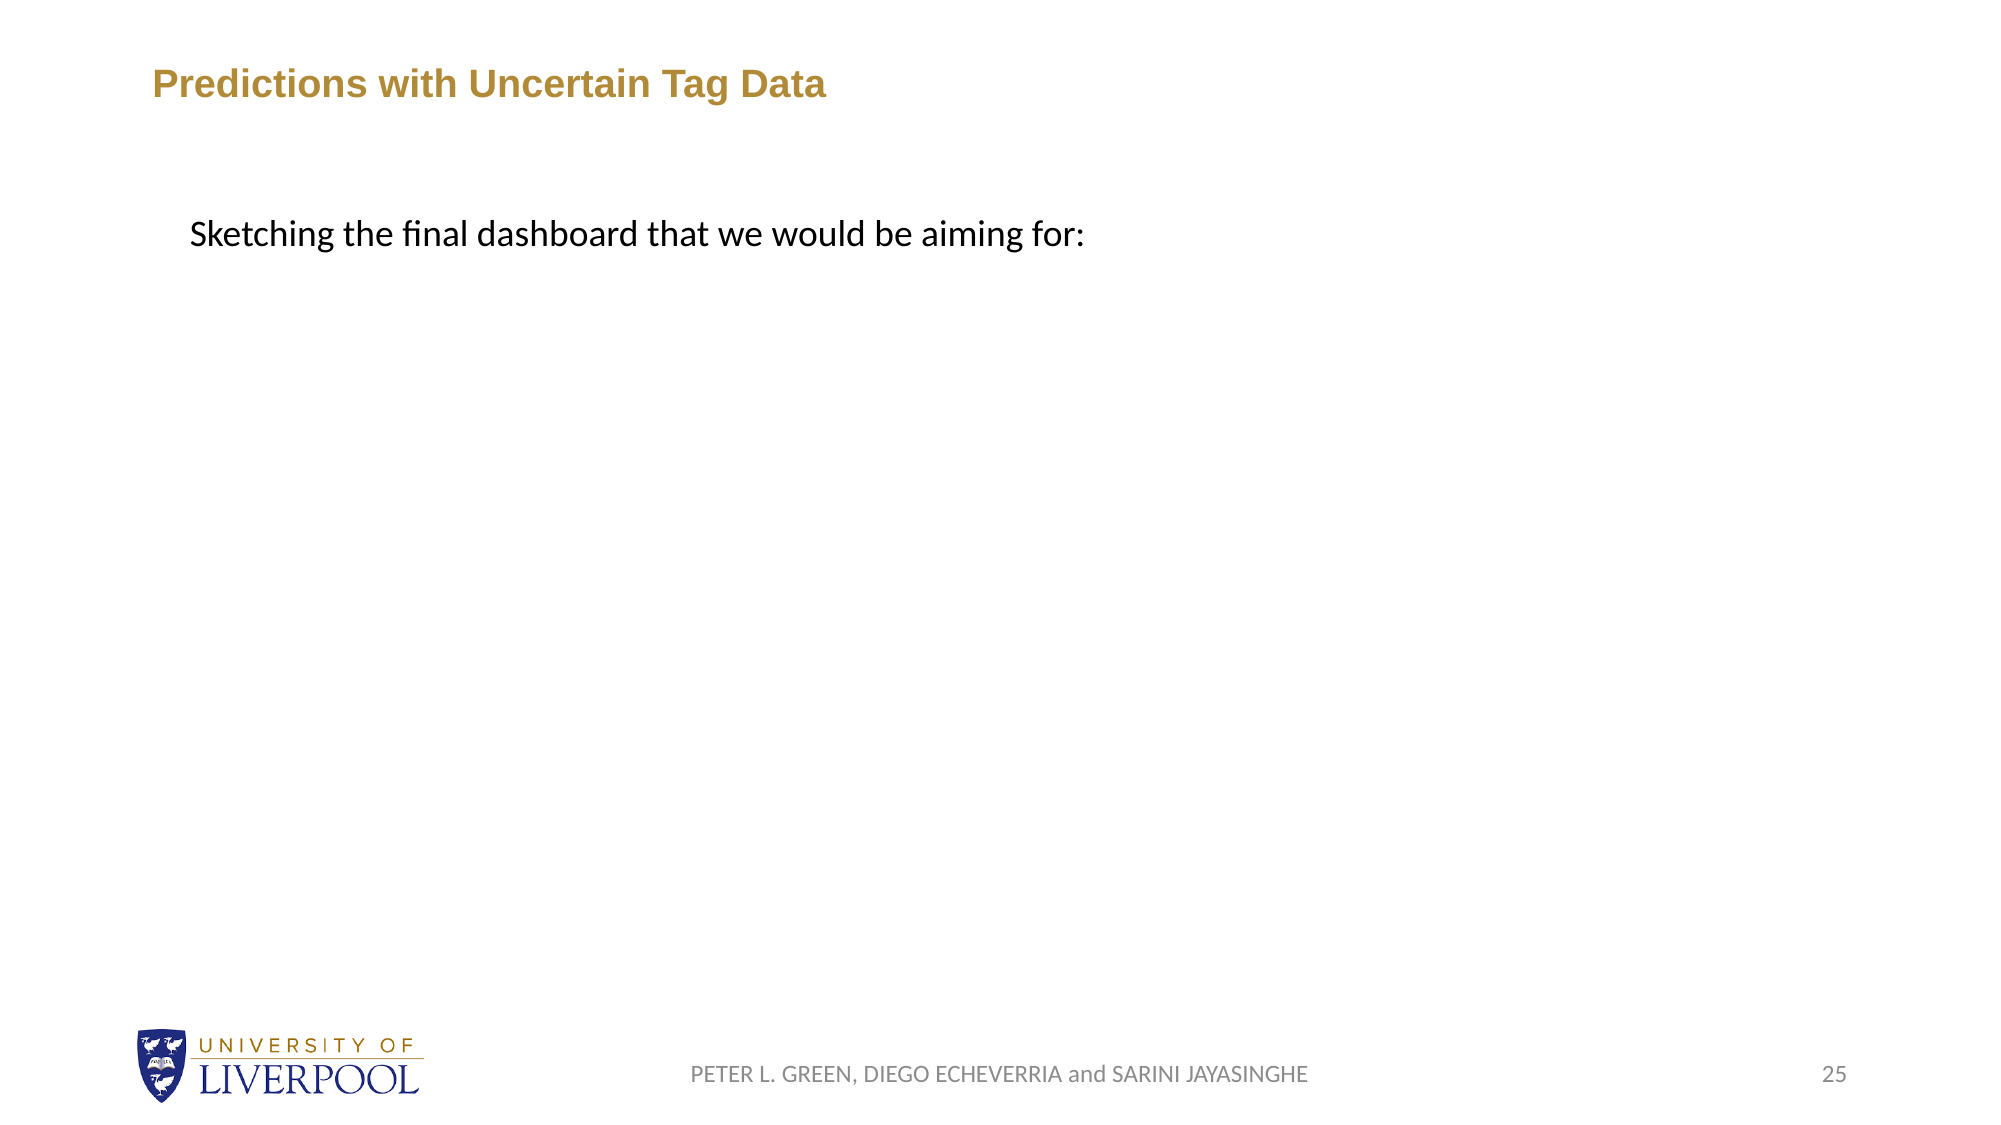

# Predictions with Uncertain Tag Data
Sketching the final dashboard that we would be aiming for:

PETER L. GREEN, DIEGO ECHEVERRIA and SARINI JAYASINGHE
25